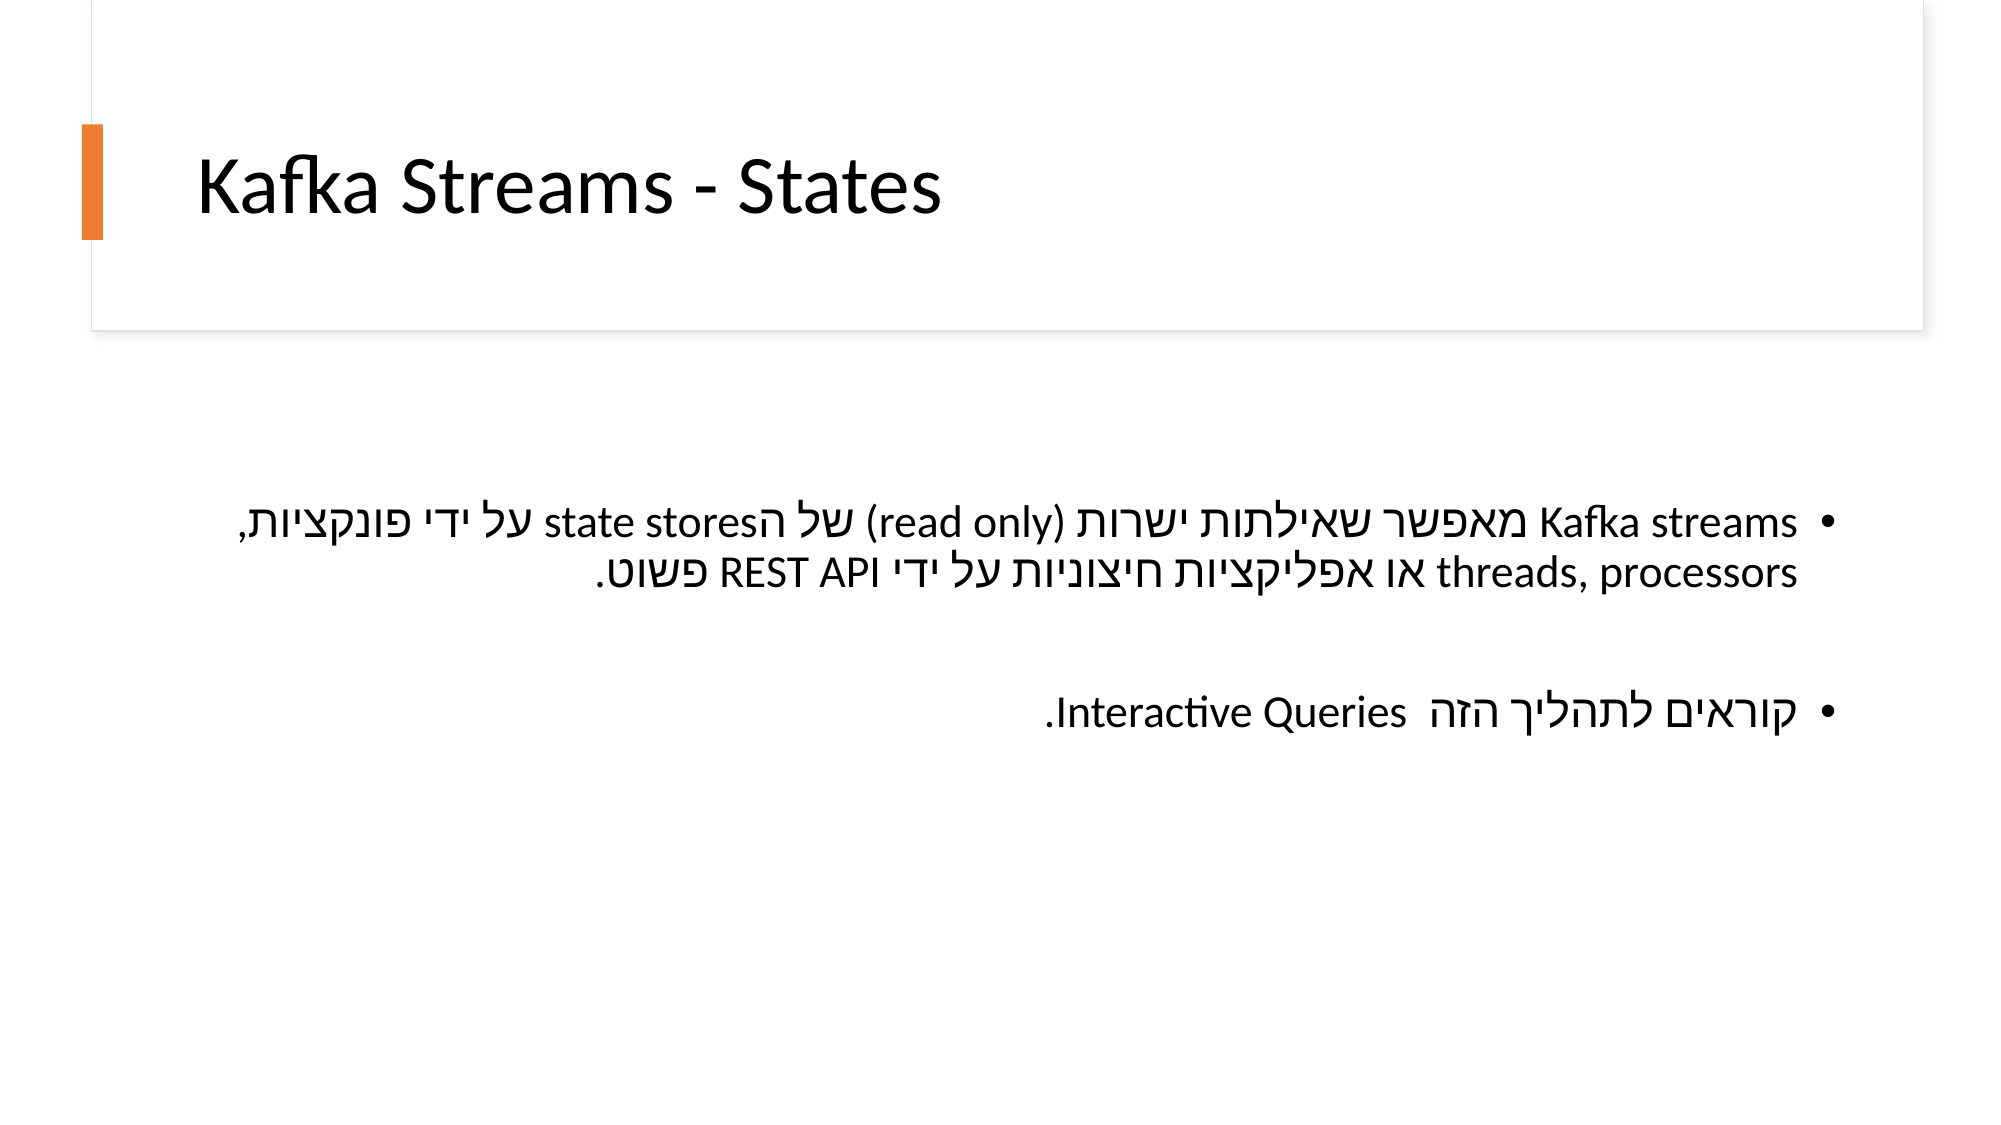

# Kafka Streams - States

Kafka streams מאפשר שאילתות ישרות (read only) של הstate stores על ידי פונקציות, threads, processors או אפליקציות חיצוניות על ידי REST API פשוט.

קוראים לתהליך הזה  Interactive Queries.